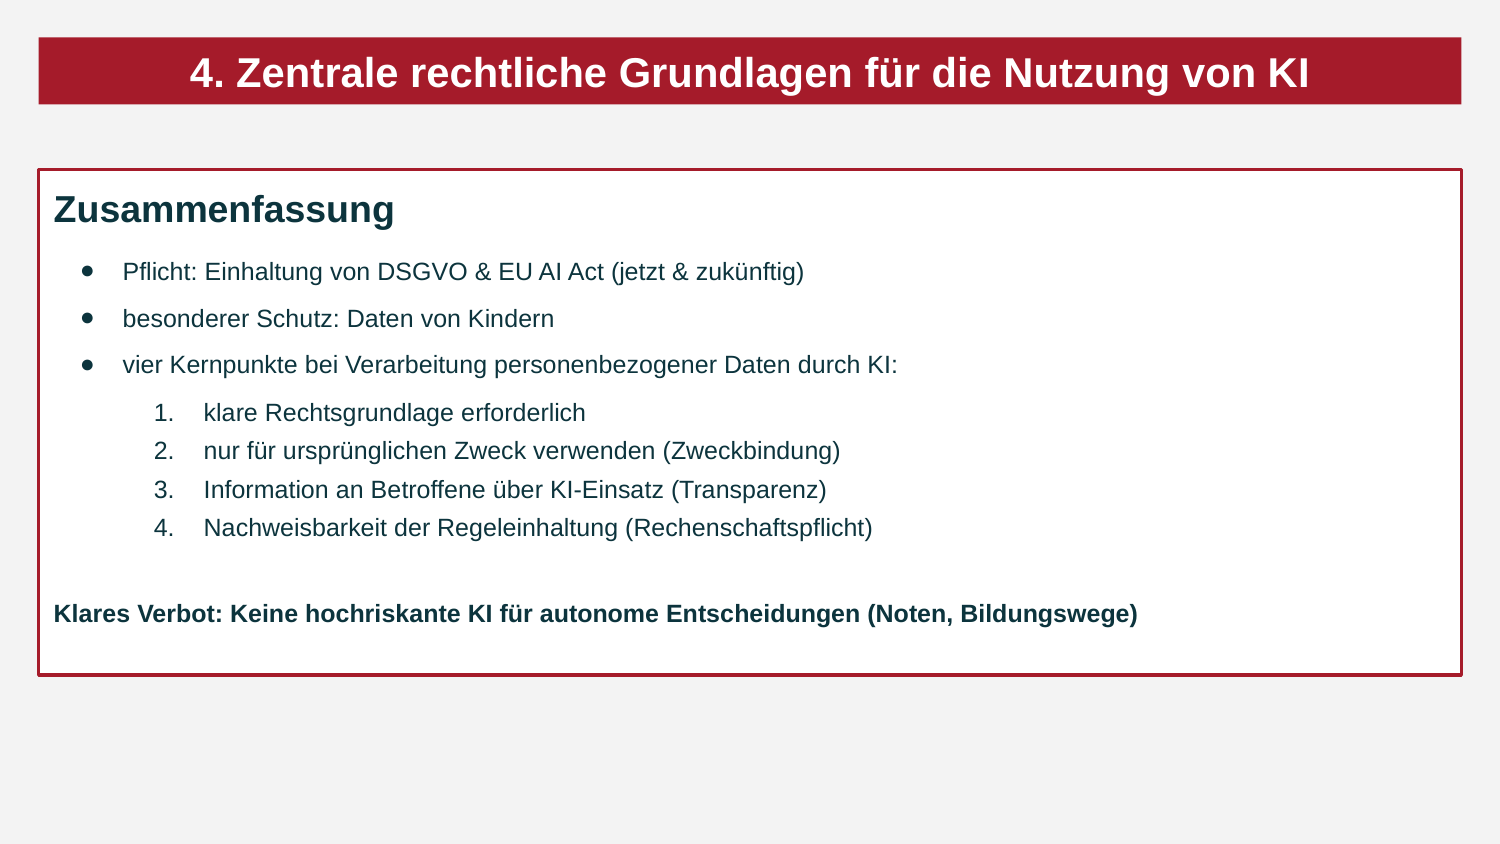

4. Zentrale rechtliche Grundlagen für die Nutzung von KI
Zusammenfassung
Pflicht: Einhaltung von DSGVO & EU AI Act (jetzt & zukünftig)
besonderer Schutz: Daten von Kindern
vier Kernpunkte bei Verarbeitung personenbezogener Daten durch KI:
klare Rechtsgrundlage erforderlich
nur für ursprünglichen Zweck verwenden (Zweckbindung)
Information an Betroffene über KI-Einsatz (Transparenz)
Nachweisbarkeit der Regeleinhaltung (Rechenschaftspflicht)

Klares Verbot: Keine hochriskante KI für autonome Entscheidungen (Noten, Bildungswege)